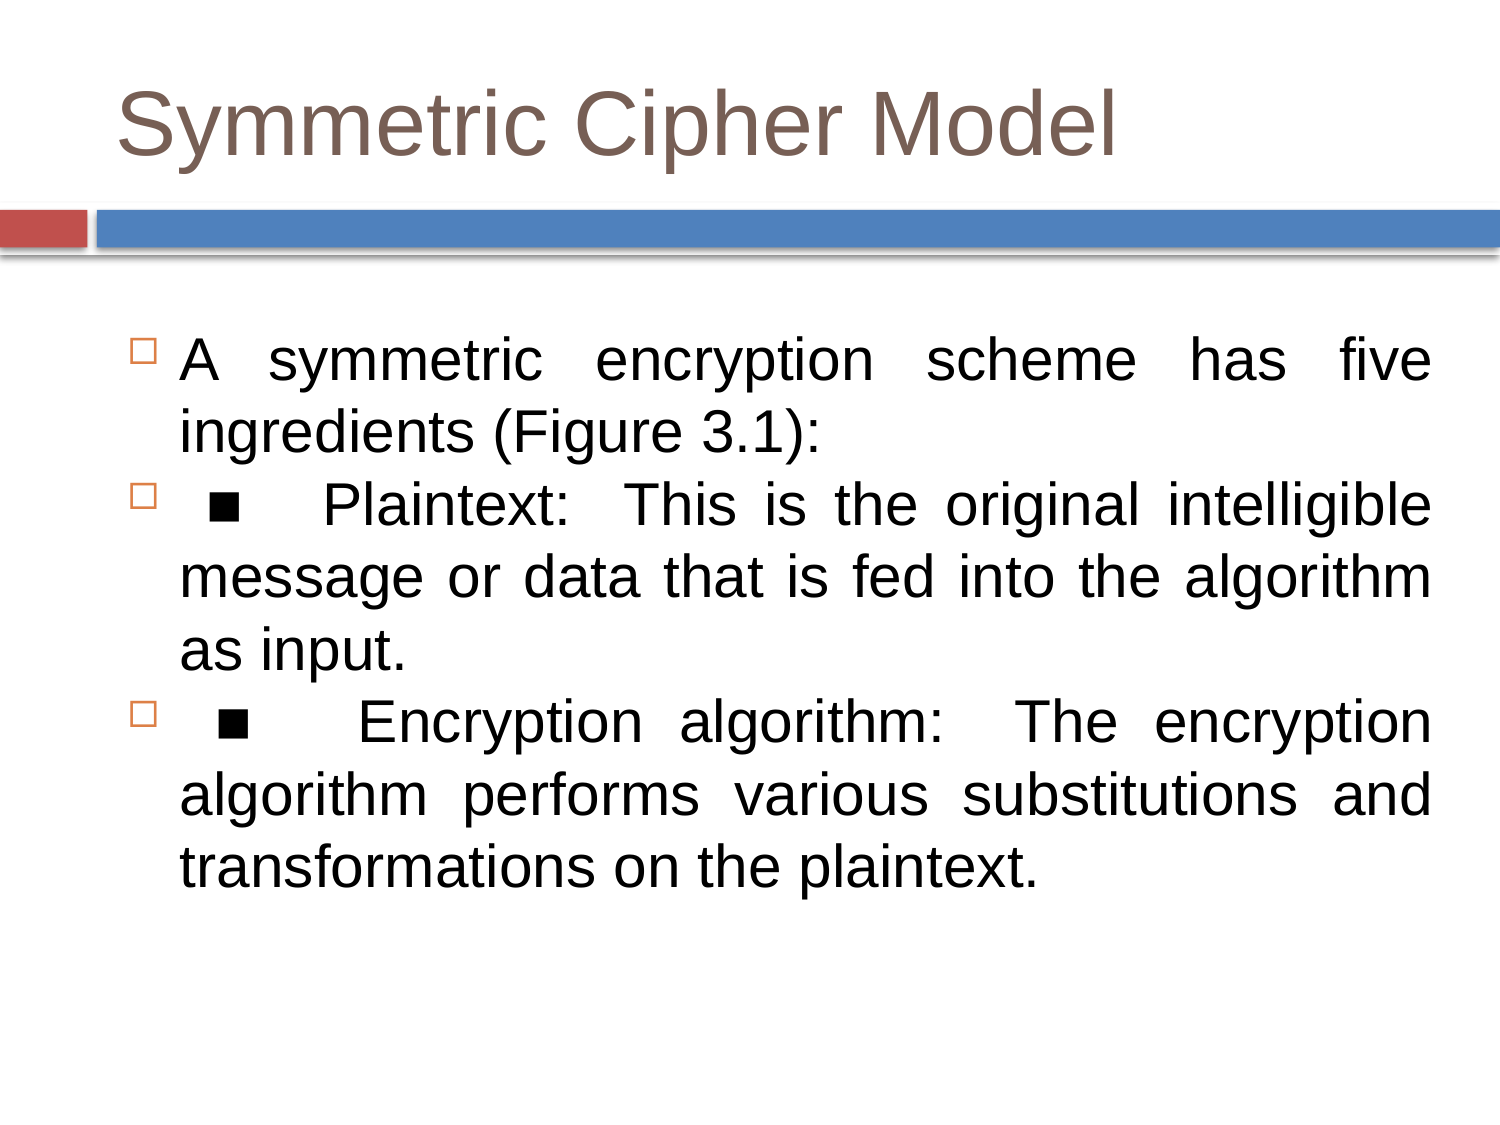

Symmetric Cipher Model

A symmetric encryption scheme has five ingredients (Figure 3.1):
 ■   Plaintext:  This is the original intelligible message or data that is fed into the algorithm as input.
 ■   Encryption algorithm:  The encryption algorithm performs various substitutions and transformations on the plaintext.